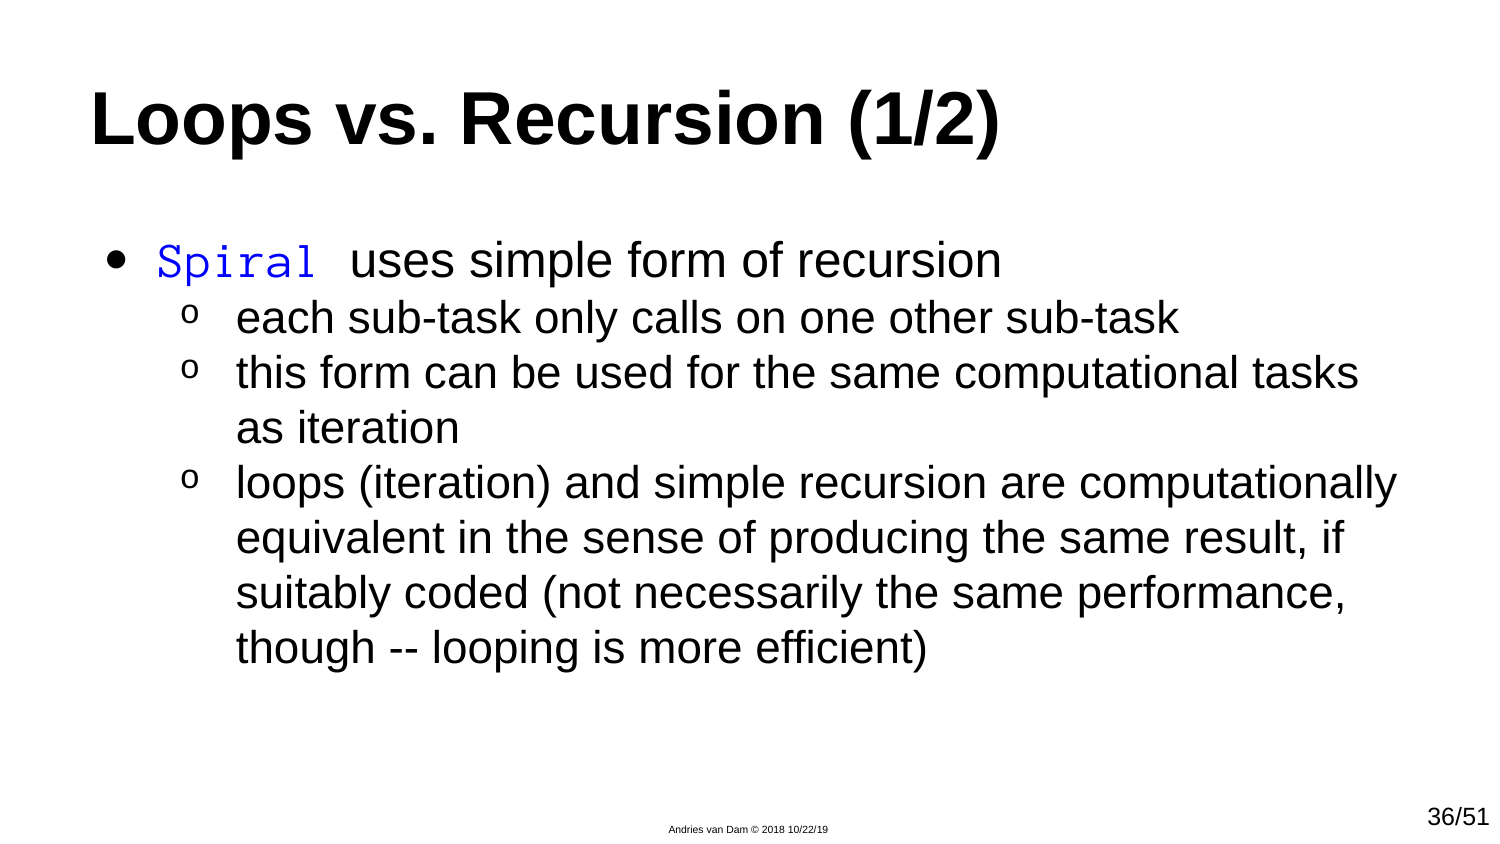

# Loops vs. Recursion (1/2)
Spiral uses simple form of recursion
each sub-task only calls on one other sub-task
this form can be used for the same computational tasks as iteration
loops (iteration) and simple recursion are computationally equivalent in the sense of producing the same result, if suitably coded (not necessarily the same performance, though -- looping is more efficient)